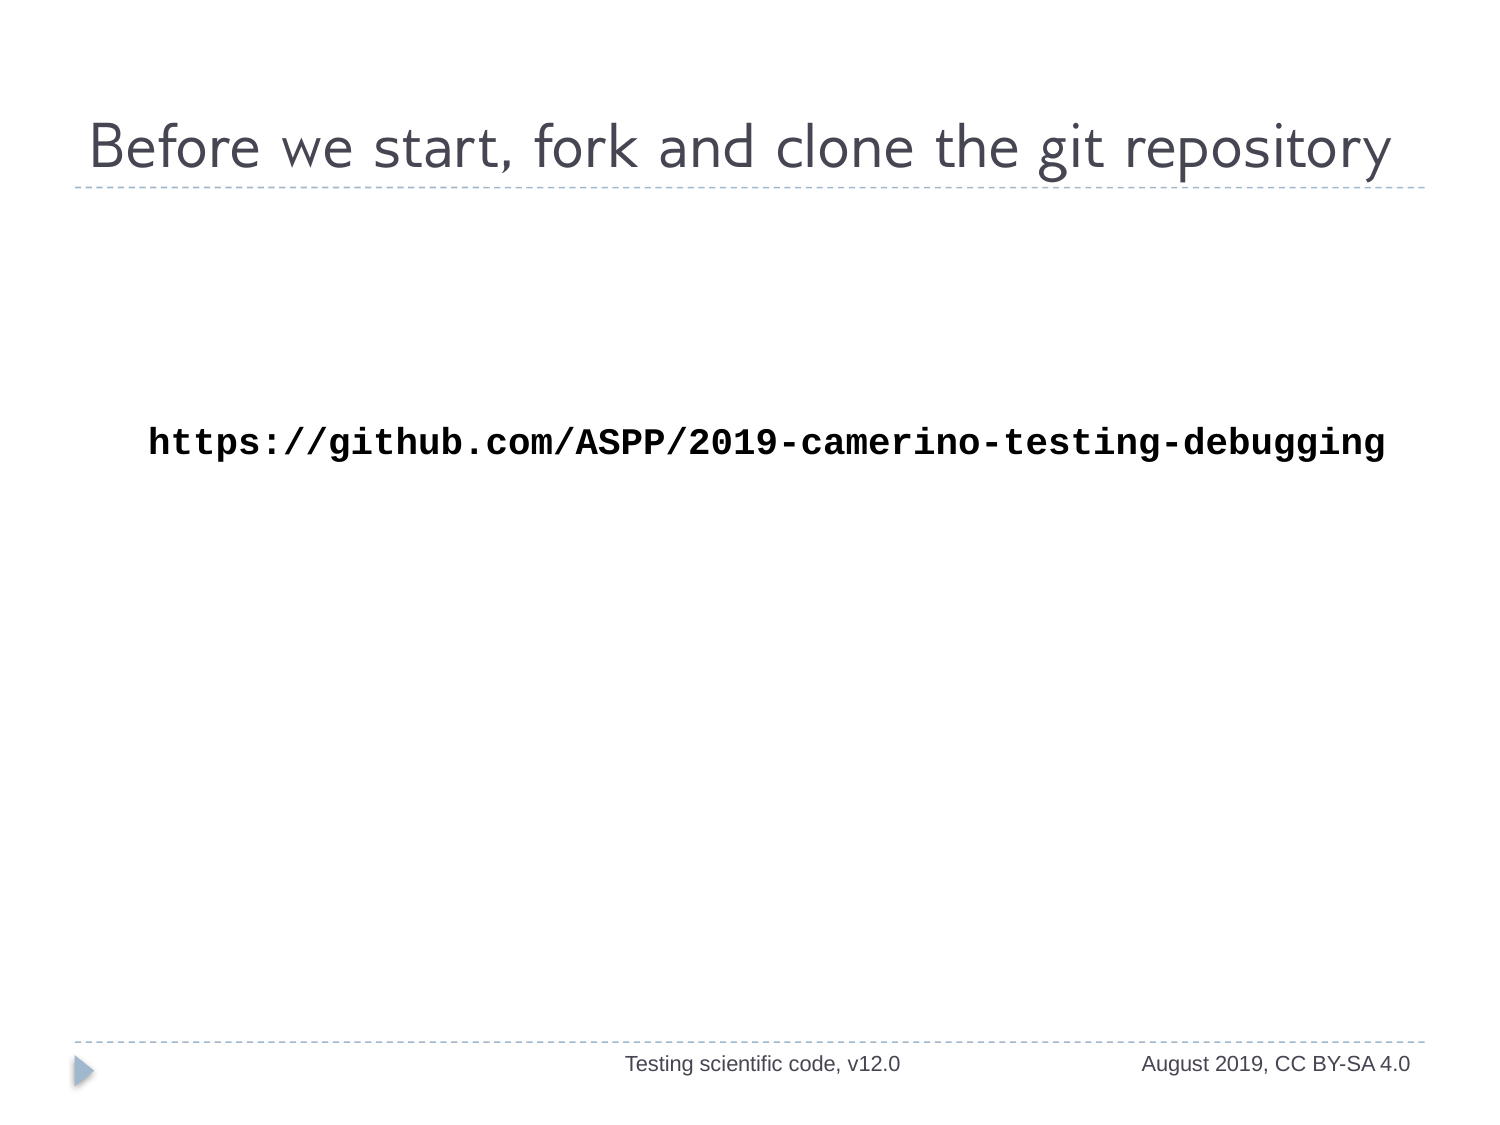

# Before we start, fork and clone the git repository

https://github.com/ASPP/2019-camerino-testing-debugging
Testing scientific code, v12.0
August 2019, CC BY-SA 4.0